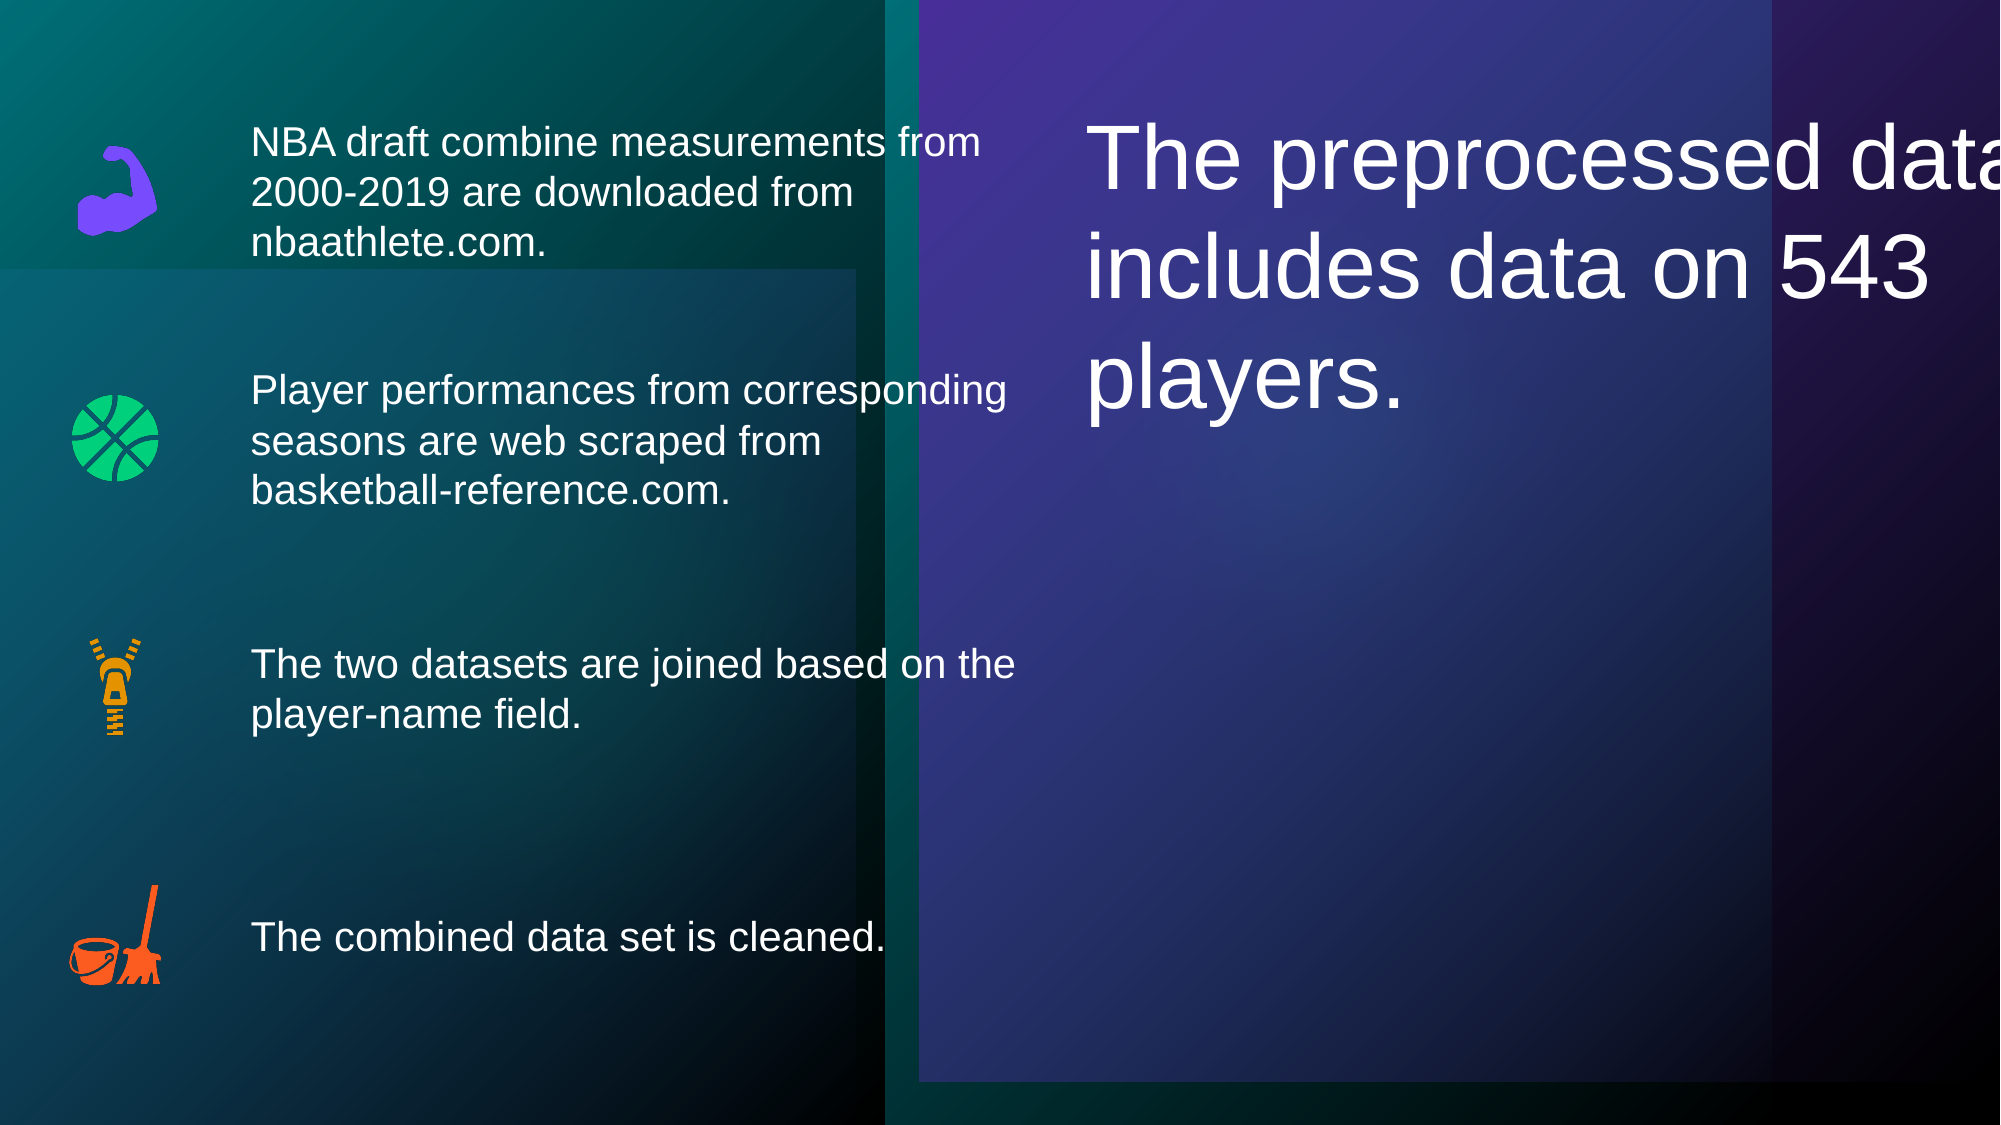

NBA draft combine measurements from 2000-2019 are downloaded from nbaathlete.com.
Player performances from corresponding seasons are web scraped from basketball-reference.com.
The two datasets are joined based on the player-name field.
The combined data set is cleaned.
The preprocessed data
includes data on 543 players.